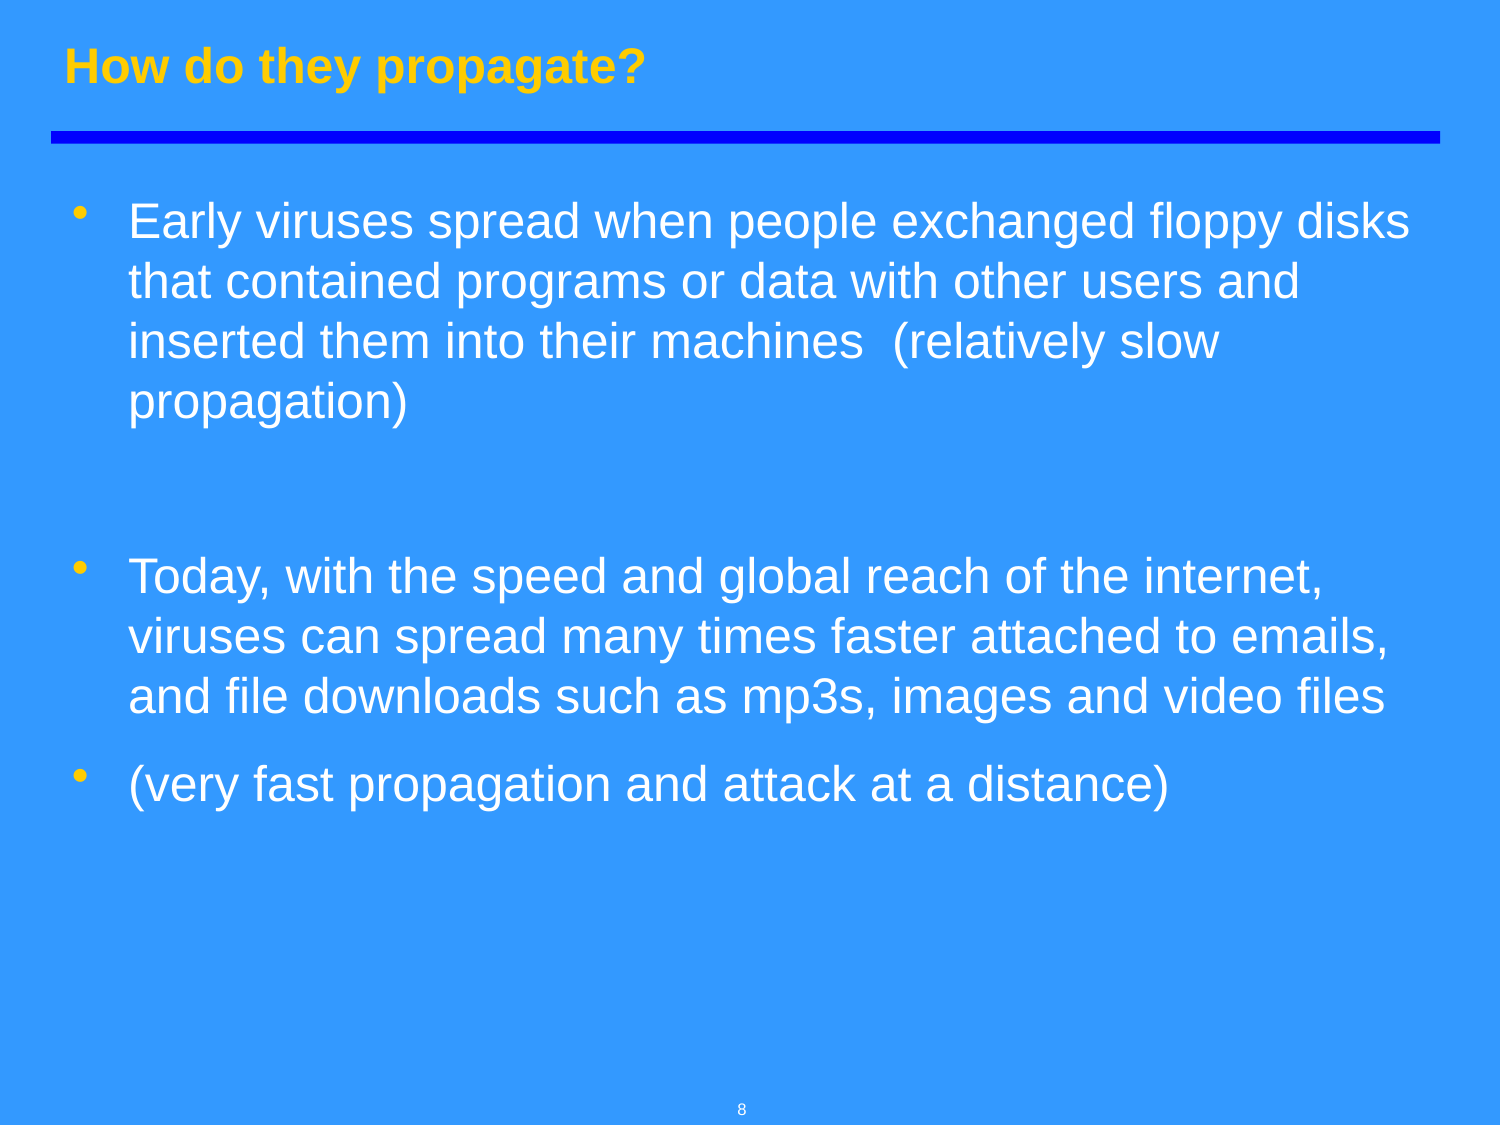

# How do they propagate?
Early viruses spread when people exchanged floppy disks that contained programs or data with other users and inserted them into their machines  (relatively slow propagation)

Today, with the speed and global reach of the internet, viruses can spread many times faster attached to emails, and file downloads such as mp3s, images and video files
(very fast propagation and attack at a distance)
8